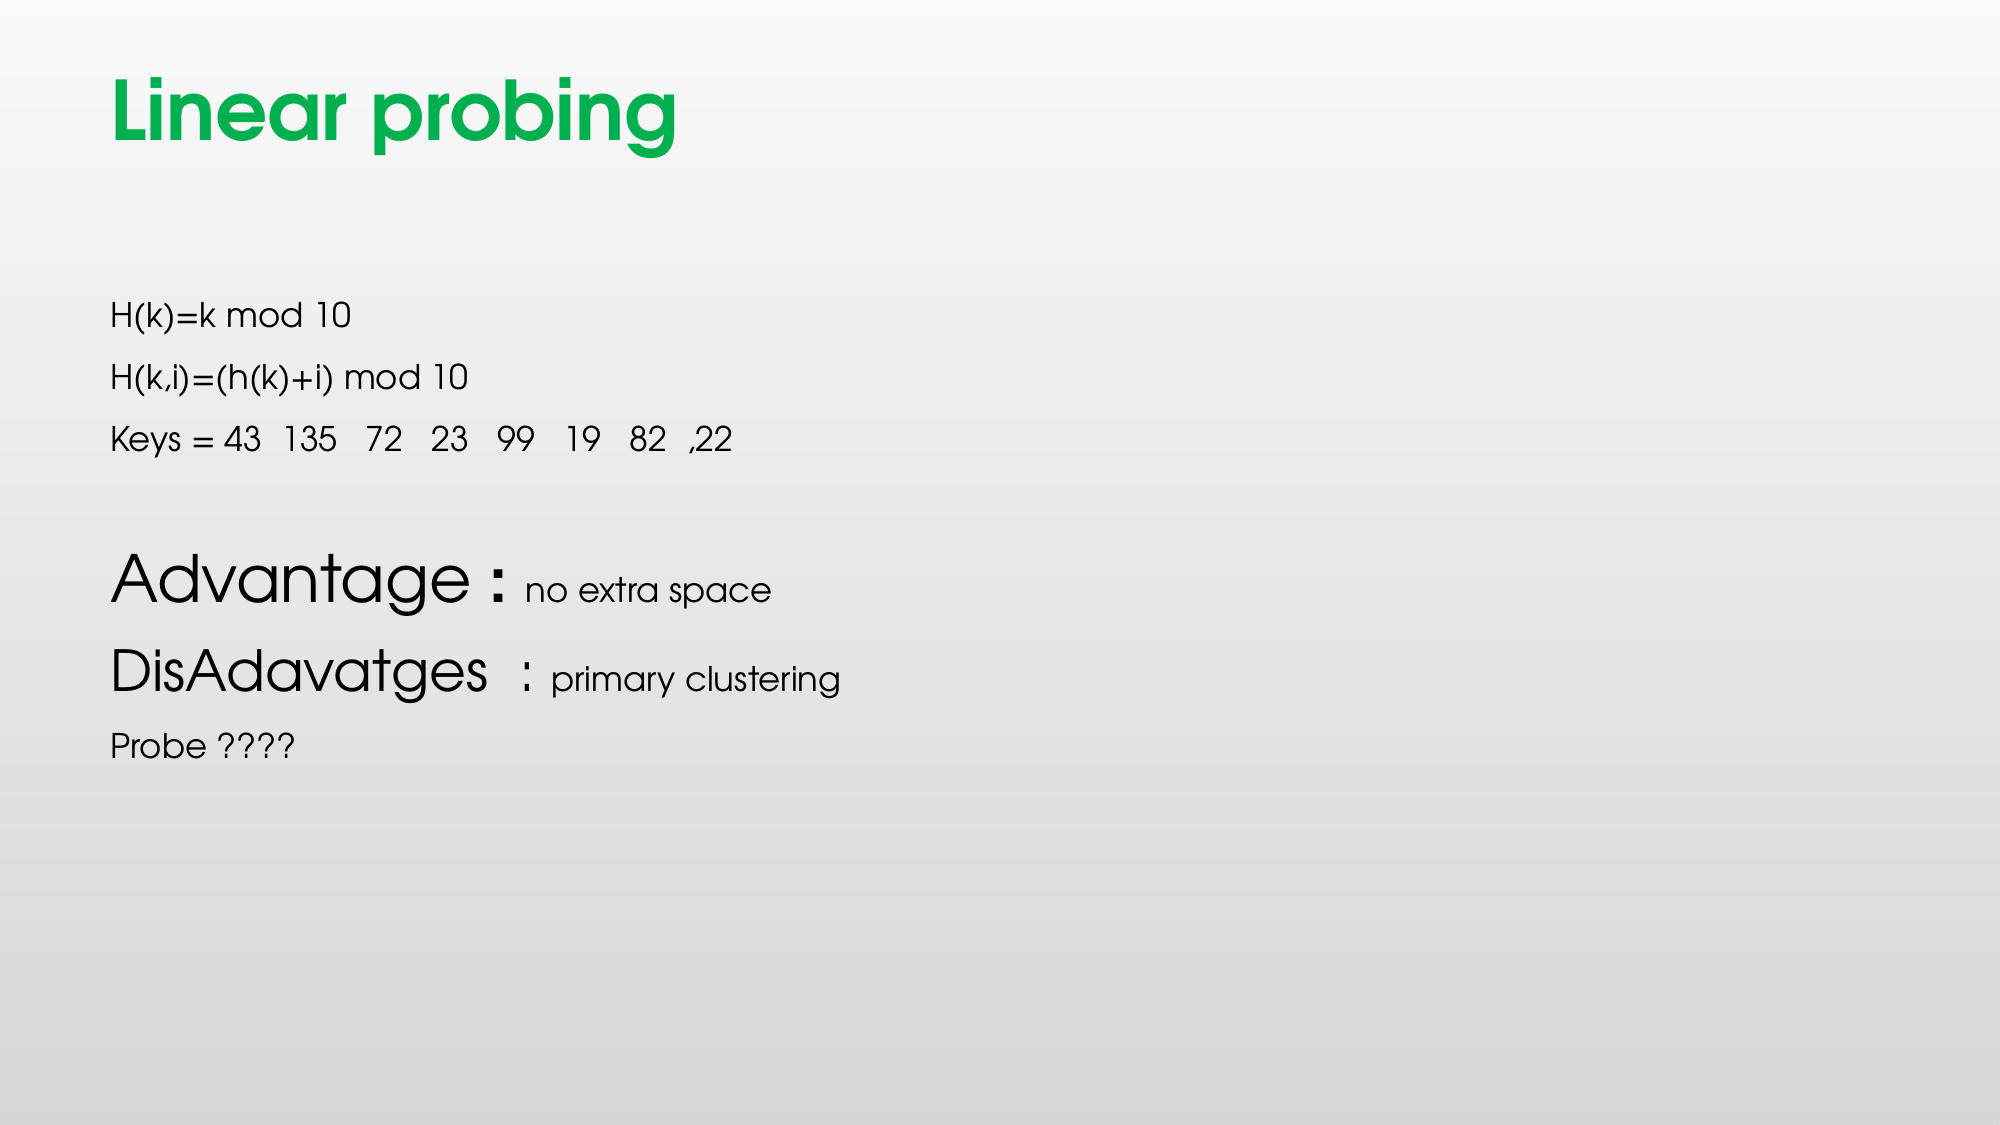

Linear probing

H(k)=k mod 10
H(k,i)=(h(k)+i) mod 10
Keys = 43  135   72   23   99   19   82  ,22

Advantage : no extra space
DisAdavatges  : primary clustering
Probe ????